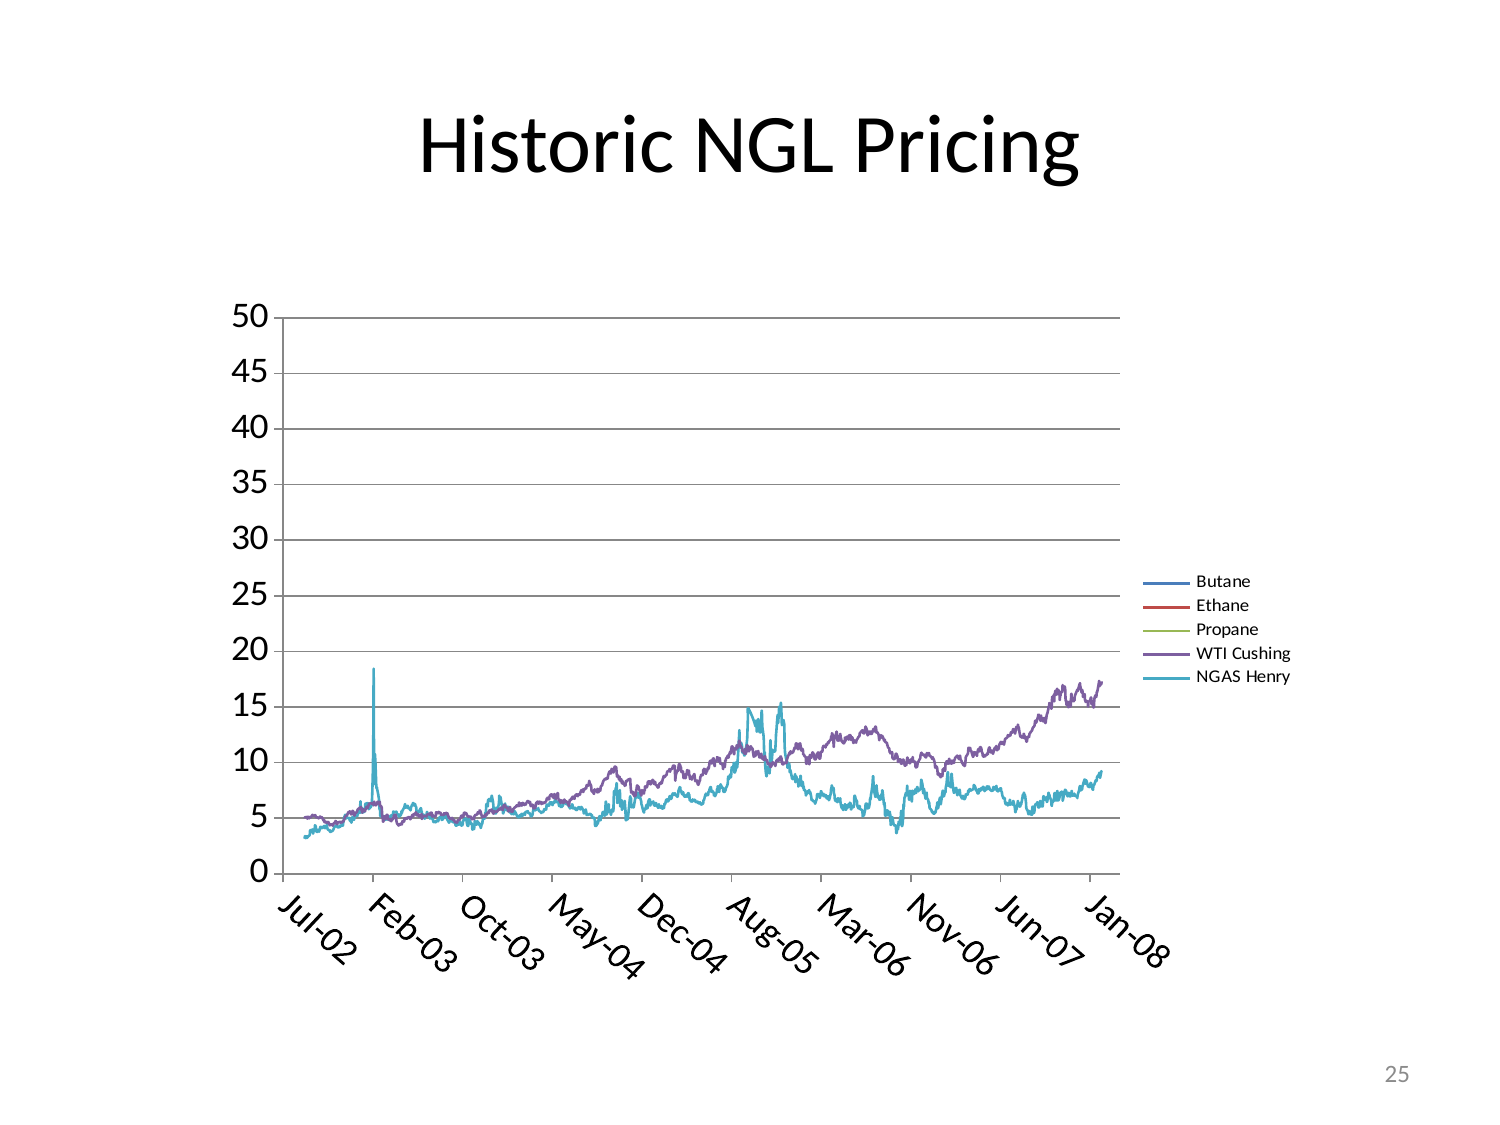

# Historic NGL Pricing

### Chart

| Category |  |  |  |  |  |
|---|---|---|---|---|---|
25